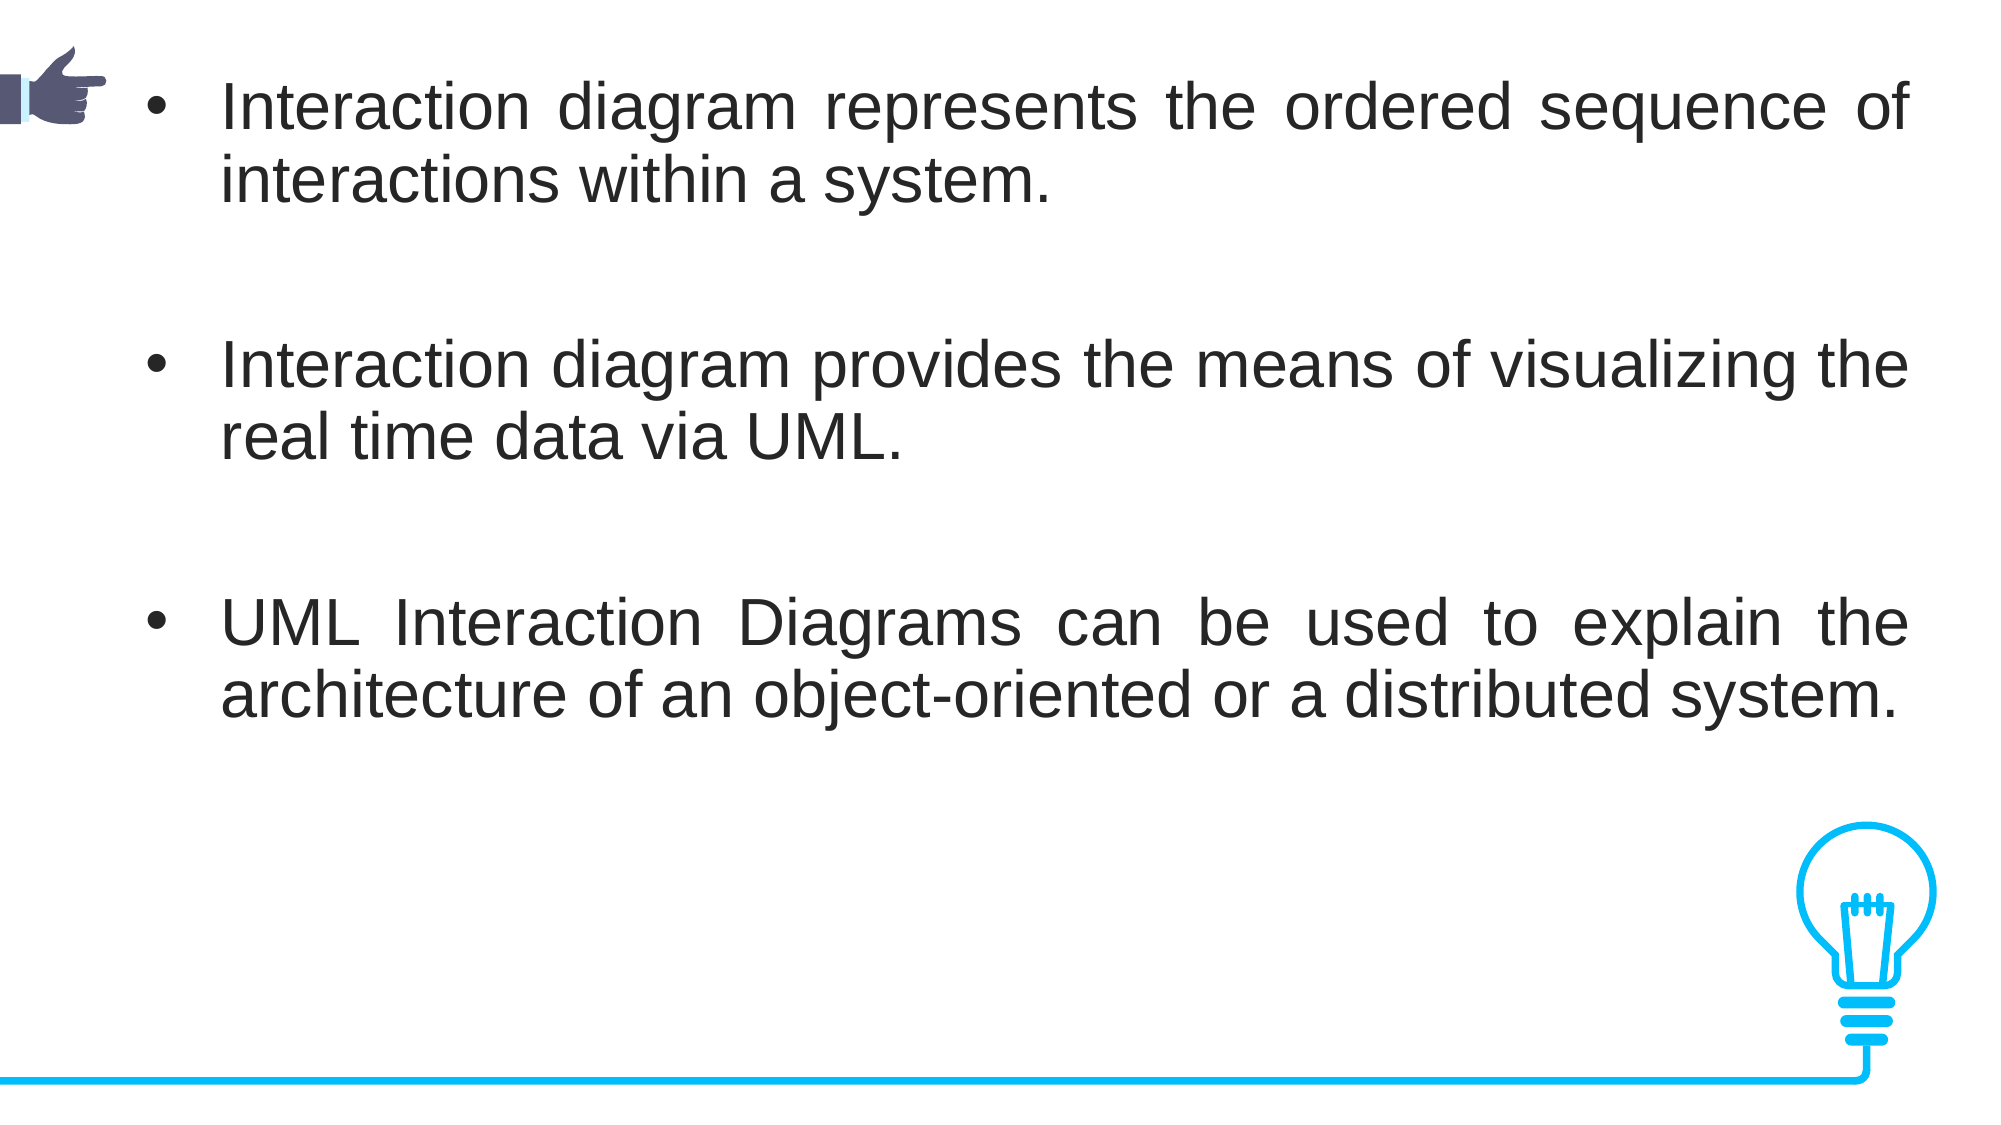

Interaction diagram represents the ordered sequence of interactions within a system.

Interaction diagram provides the means of visualizing the real time data via UML.

UML Interaction Diagrams can be used to explain the architecture of an object-oriented or a distributed system.